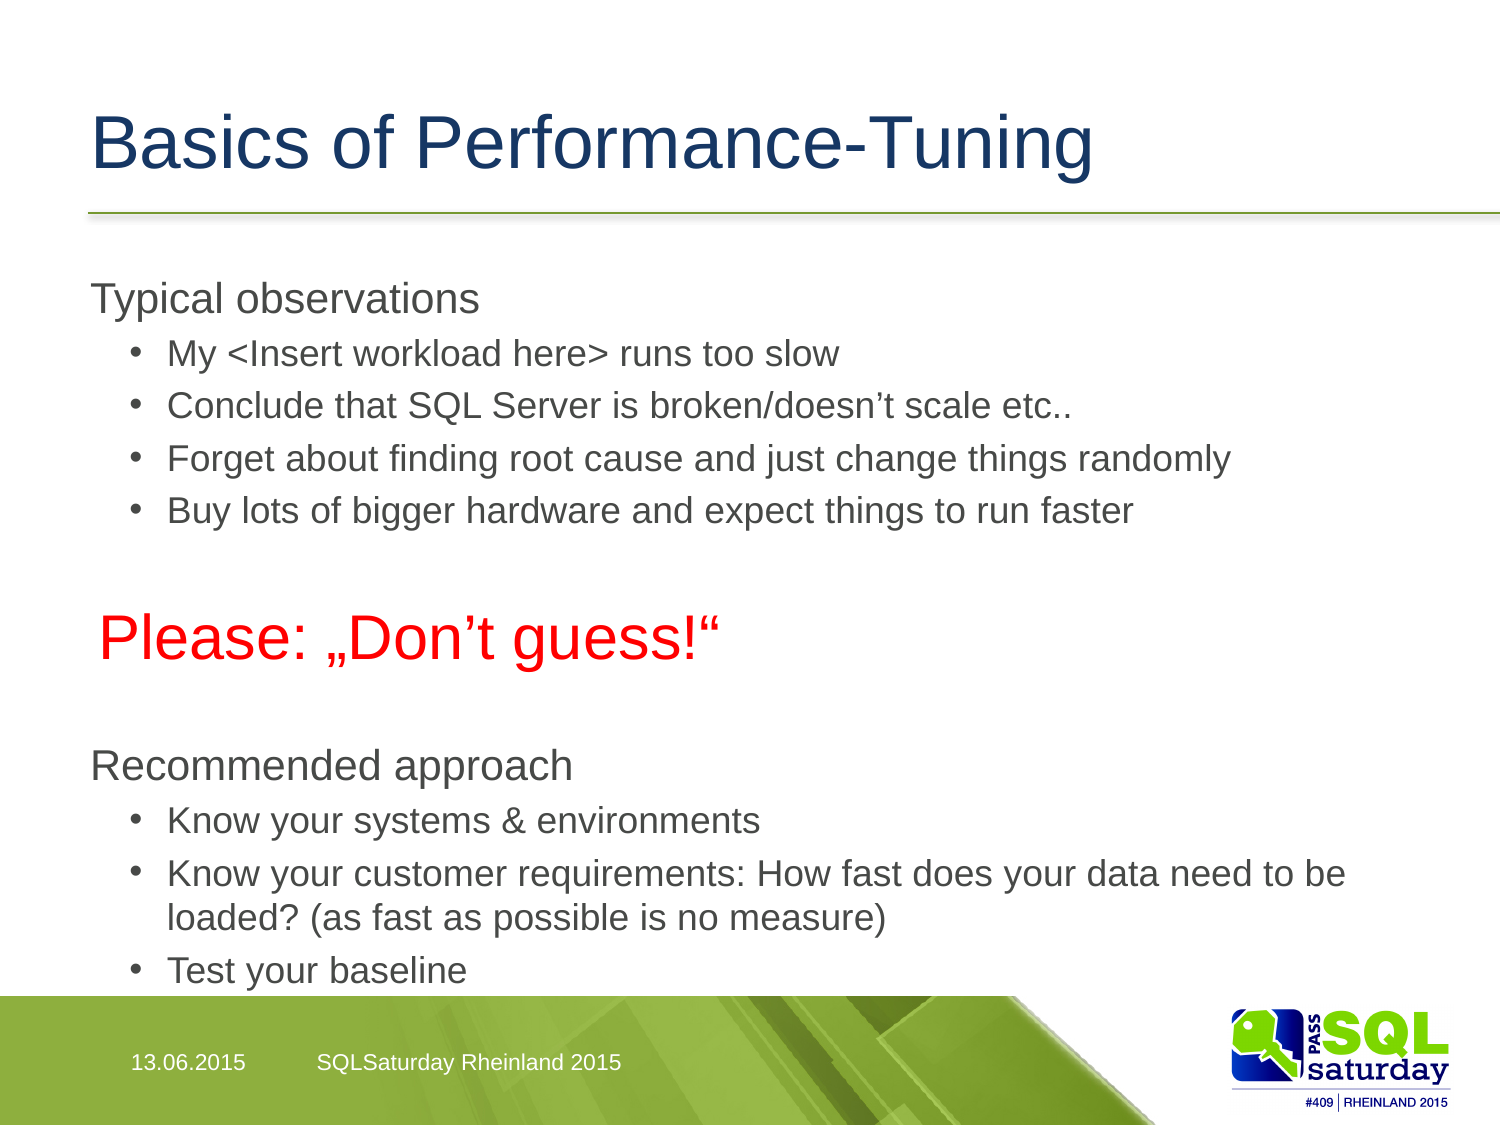

# Basics of Performance-Tuning
Typical observations
My <Insert workload here> runs too slow
Conclude that SQL Server is broken/doesn’t scale etc..
Forget about finding root cause and just change things randomly
Buy lots of bigger hardware and expect things to run faster

Please: „Don’t guess!“

Recommended approach
Know your systems & environments
Know your customer requirements: How fast does your data need to be loaded? (as fast as possible is no measure)
Test your baseline

13.06.2015
SQLSaturday Rheinland 2015